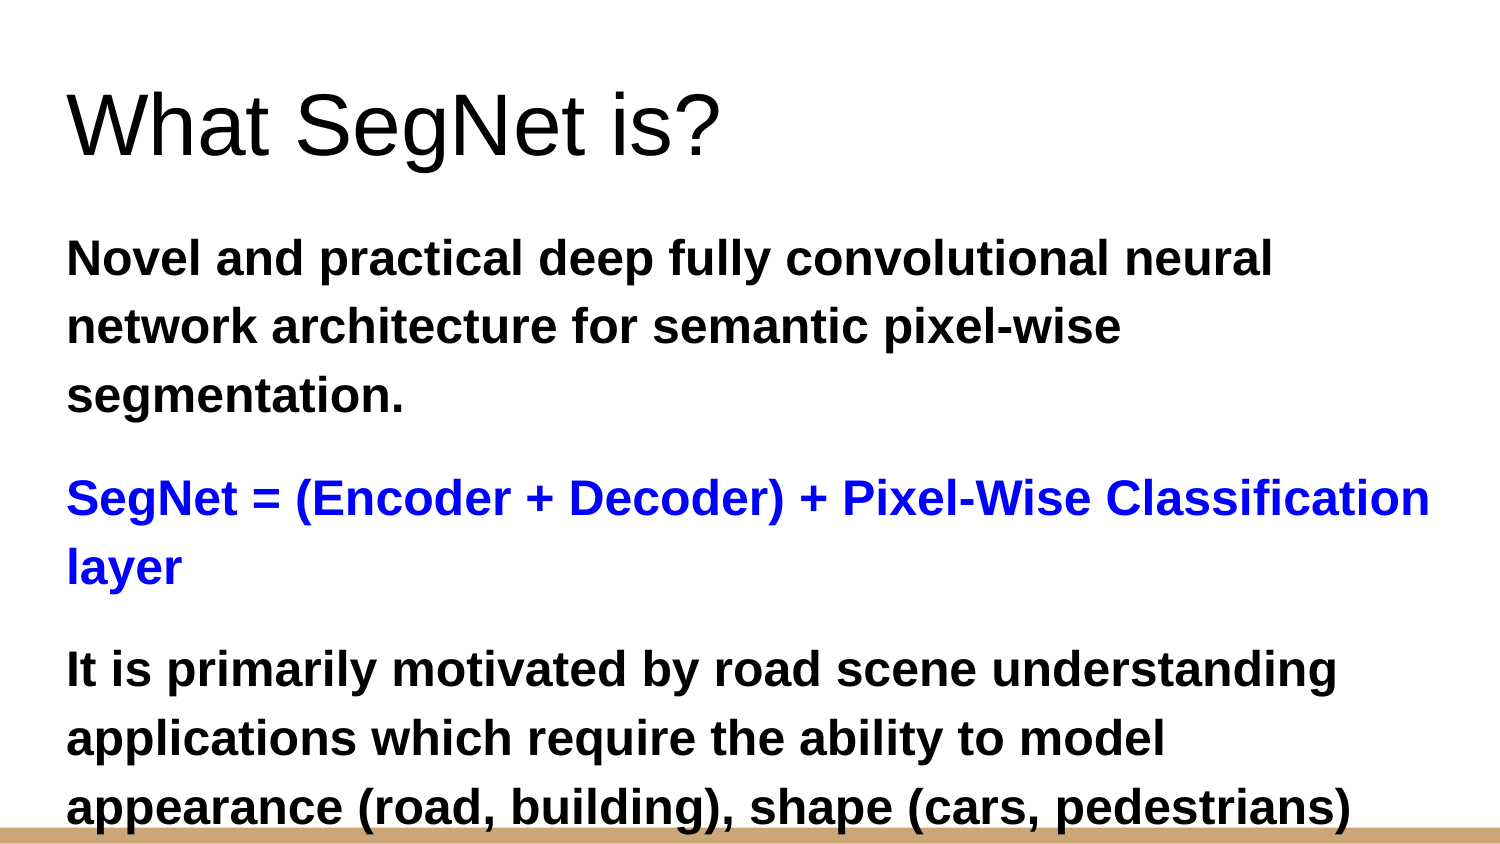

# What SegNet is?
Novel and practical deep fully convolutional neural network architecture for semantic pixel-wise segmentation.
SegNet = (Encoder + Decoder) + Pixel-Wise Classification layer
It is primarily motivated by road scene understanding applications which require the ability to model appearance (road, building), shape (cars, pedestrians) and understand the spatial-relationship (context) between different classes such as road and side-walk.